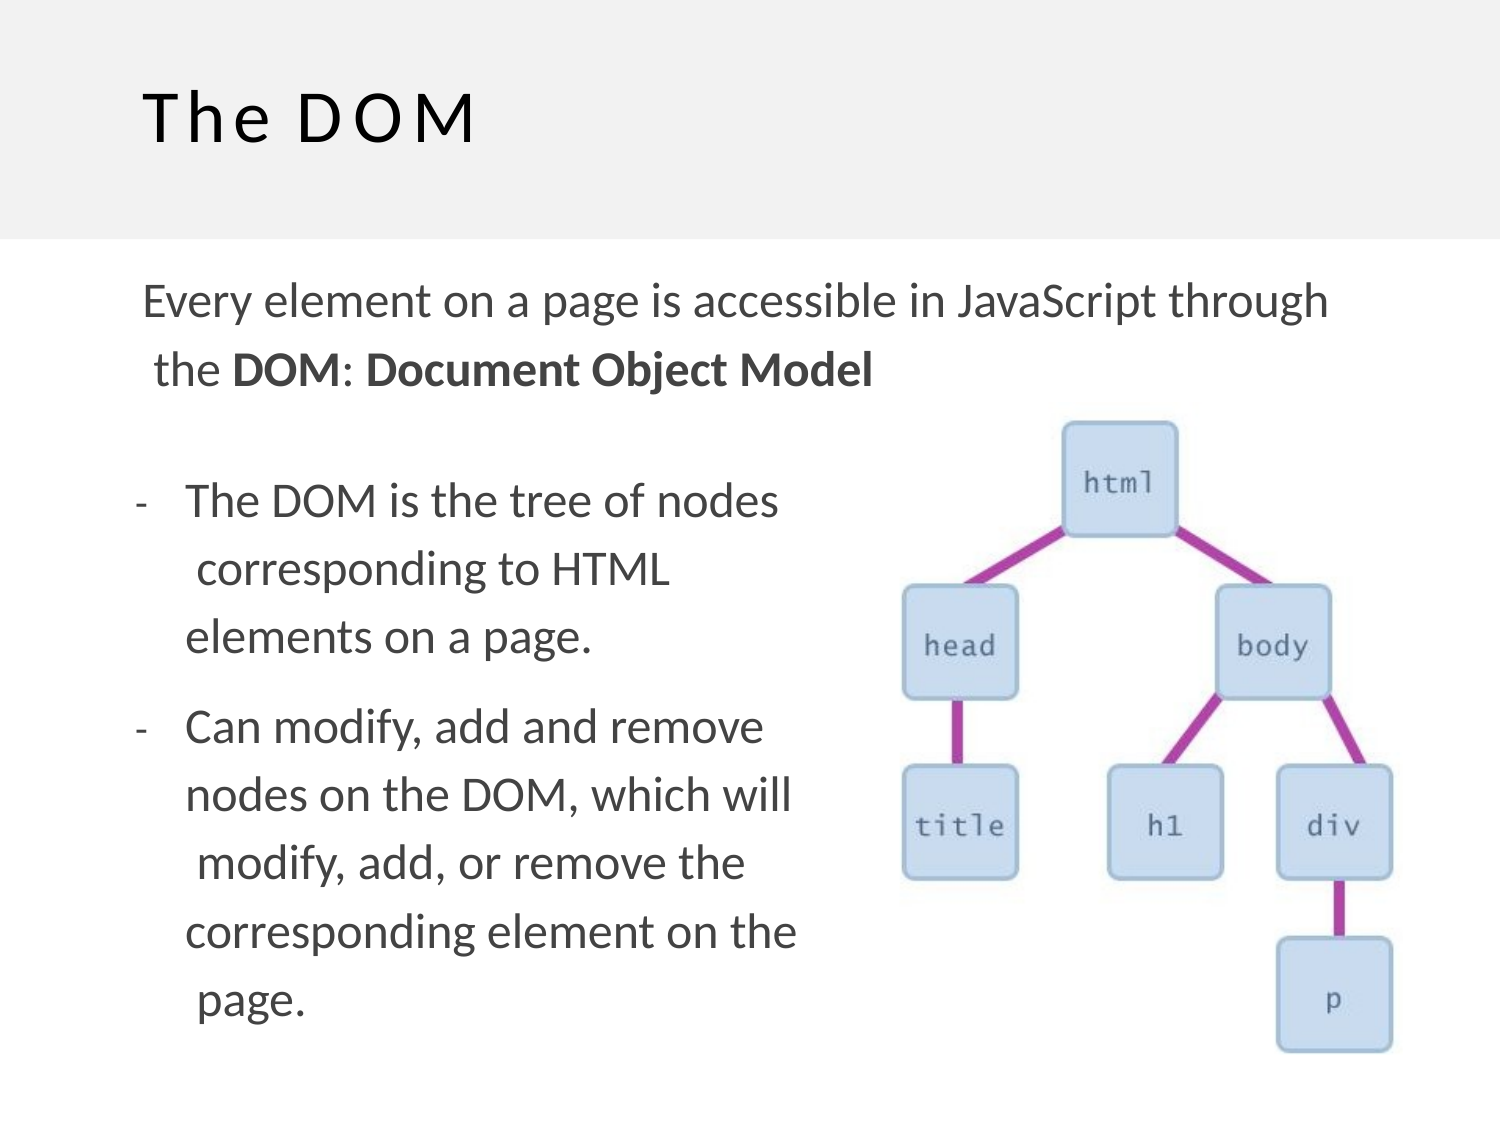

# The DOM
Every element on a page is accessible in JavaScript through  the DOM: Document Object Model

-	The DOM is the tree of nodes  corresponding to HTML  elements on a page.
-	Can modify, add and remove  nodes on the DOM, which will  modify, add, or remove the  corresponding element on the  page.